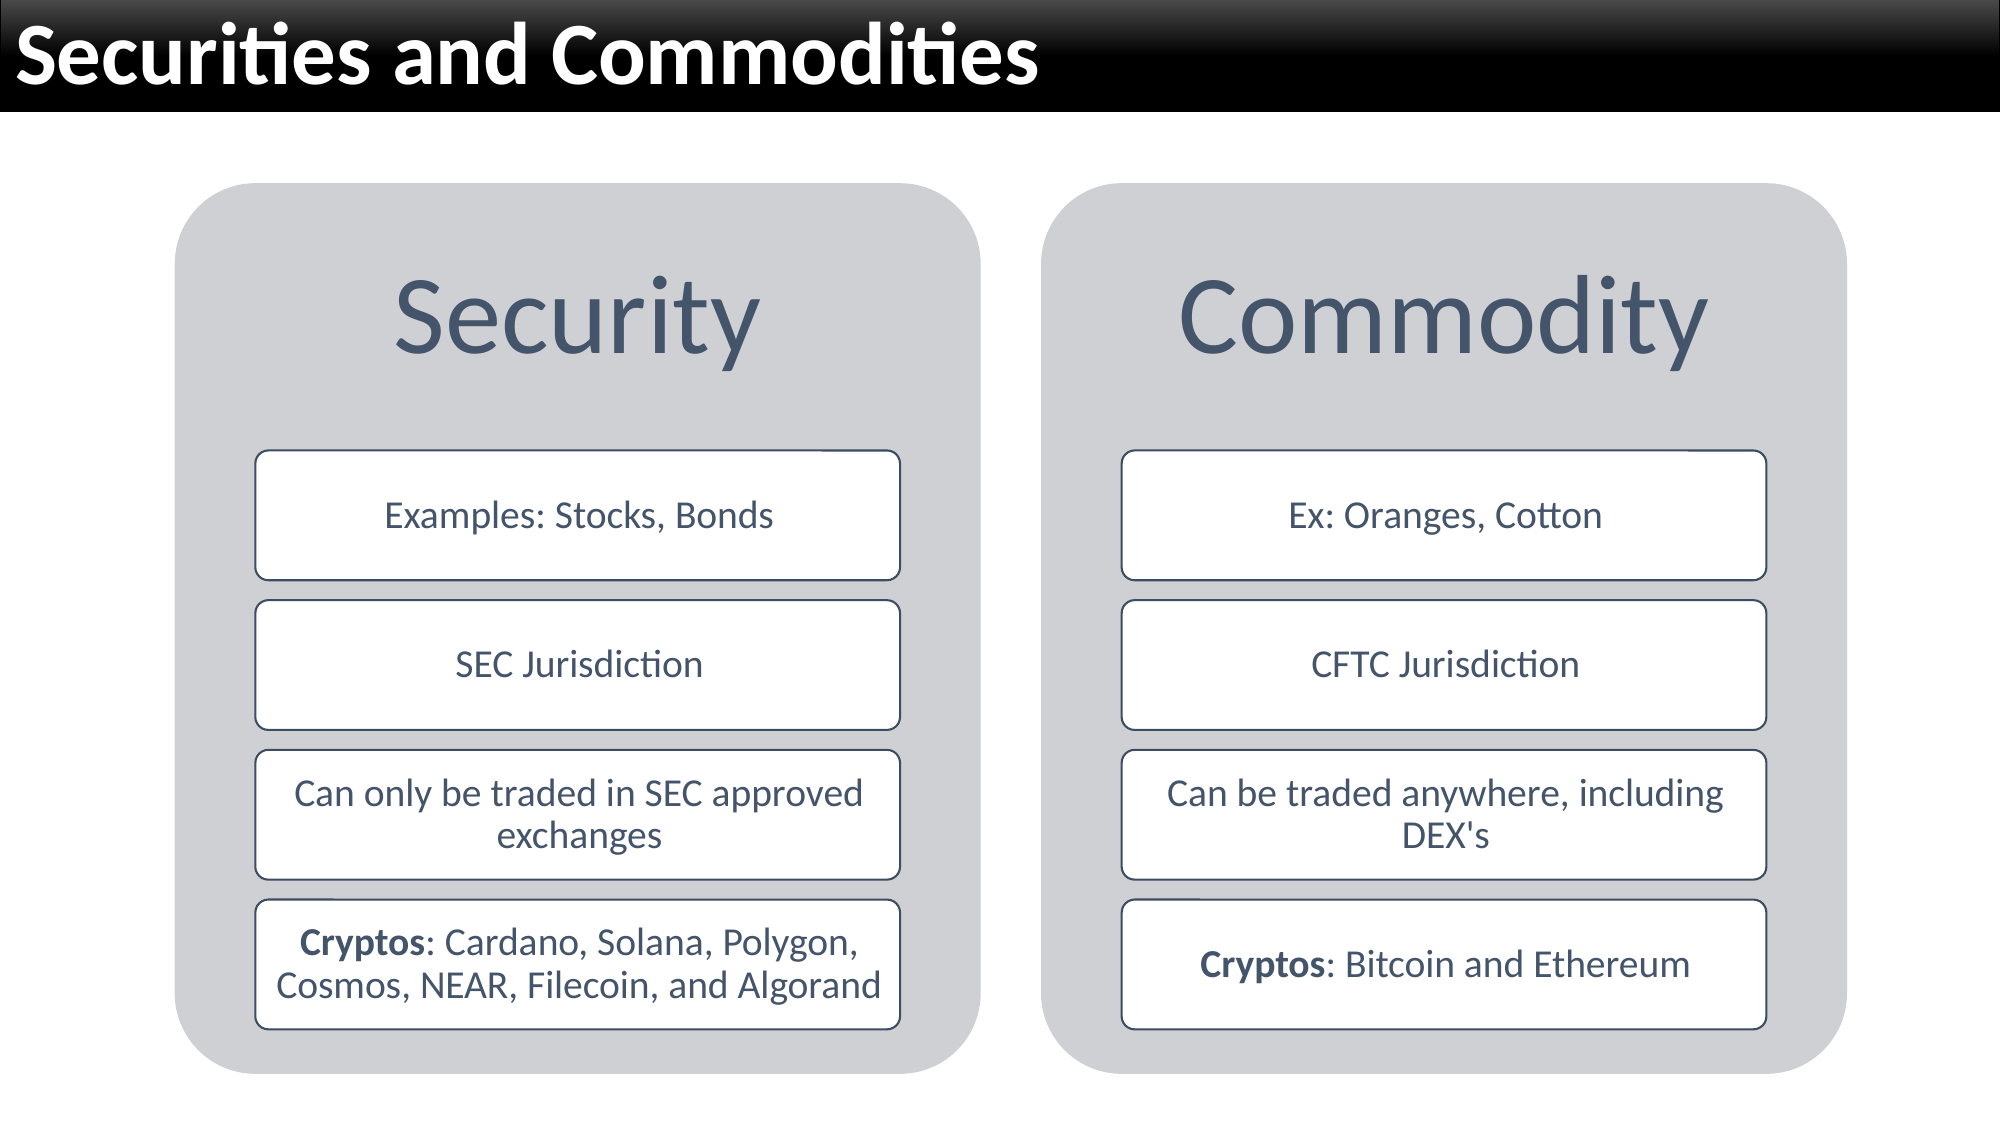

Securities and Commodities
Security
Examples: Stocks, Bonds
SEC Jurisdiction
Can only be traded in SEC approved exchanges
Cryptos: Cardano, Solana, Polygon, Cosmos, NEAR, Filecoin, and Algorand
Commodity
Ex: Oranges, Cotton
CFTC Jurisdiction
Can be traded anywhere, including DEX's
Cryptos: Bitcoin and Ethereum